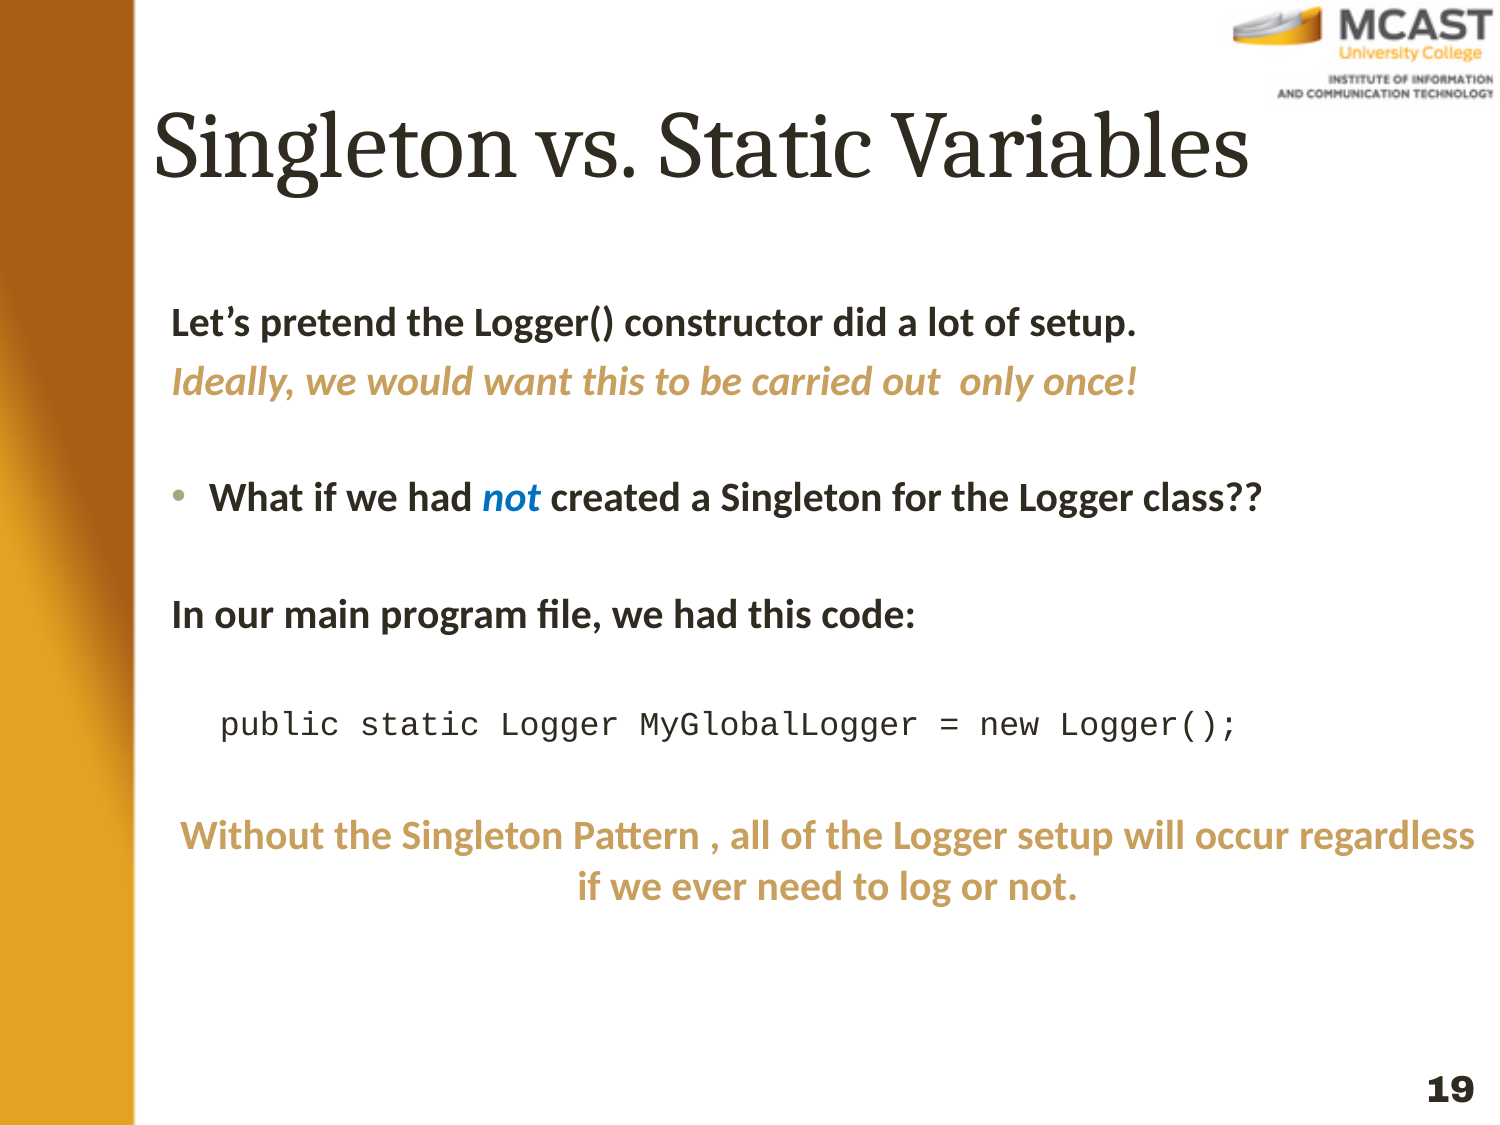

# Singleton vs. Static Variables
Let’s pretend the Logger() constructor did a lot of setup.
Ideally, we would want this to be carried out  only once!

What if we had not created a Singleton for the Logger class??

In our main program file, we had this code:

public static Logger MyGlobalLogger = new Logger();

Without the Singleton Pattern , all of the Logger setup will occur regardless if we ever need to log or not.
19